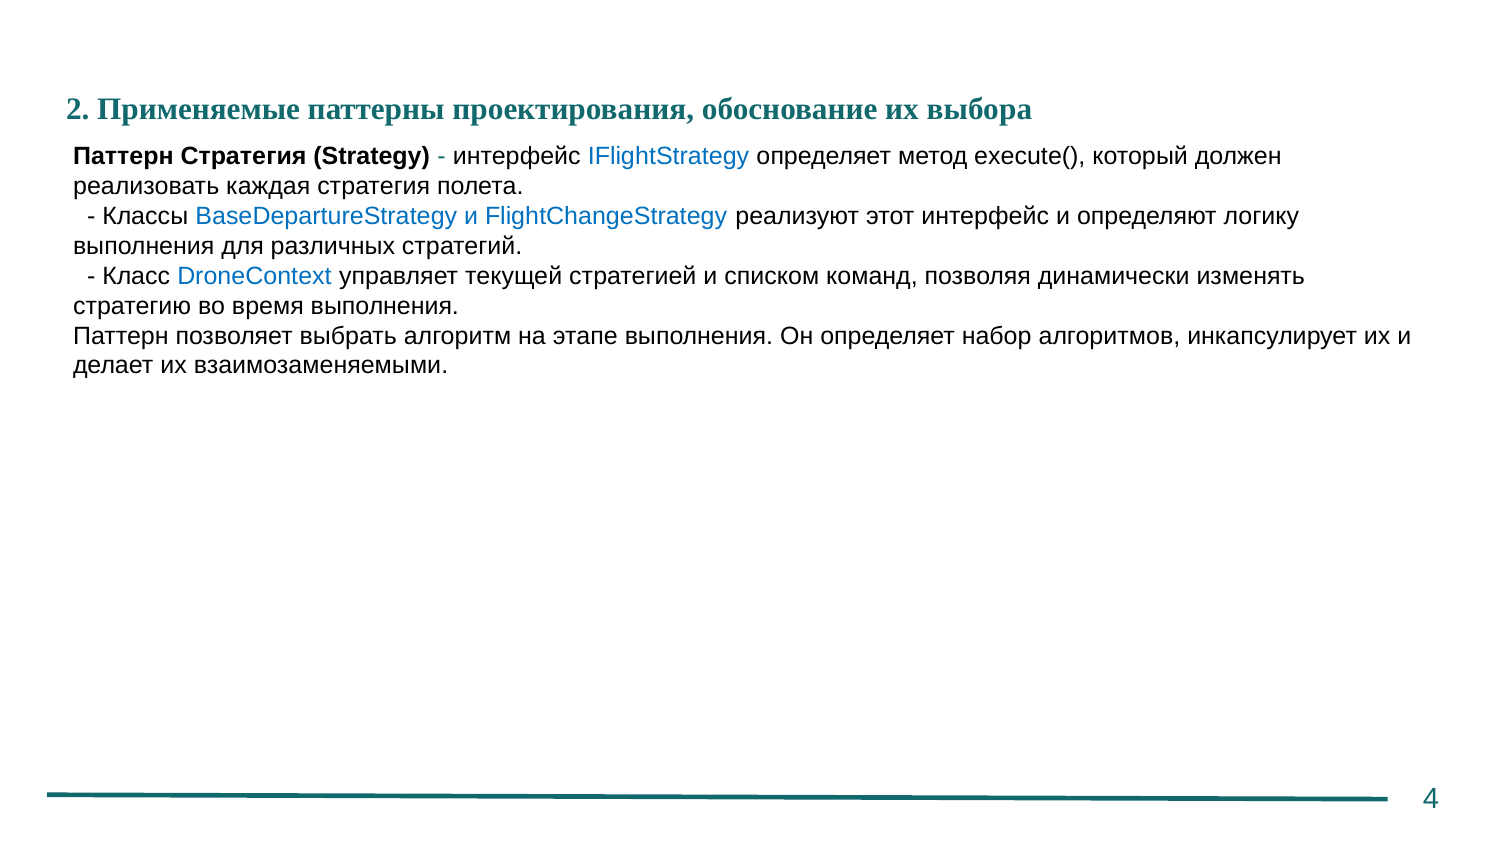

# 2. Применяемые паттерны проектирования, обоснование их выбора
Паттерн Стратегия (Strategy) - интерфейс IFlightStrategy определяет метод execute(), который должен реализовать каждая стратегия полета.
  - Классы BaseDepartureStrategy и FlightChangeStrategy реализуют этот интерфейс и определяют логику выполнения для различных стратегий.
  - Класс DroneContext управляет текущей стратегией и списком команд, позволяя динамически изменять стратегию во время выполнения.
Паттерн позволяет выбрать алгоритм на этапе выполнения. Он определяет набор алгоритмов, инкапсулирует их и делает их взаимозаменяемыми.

4